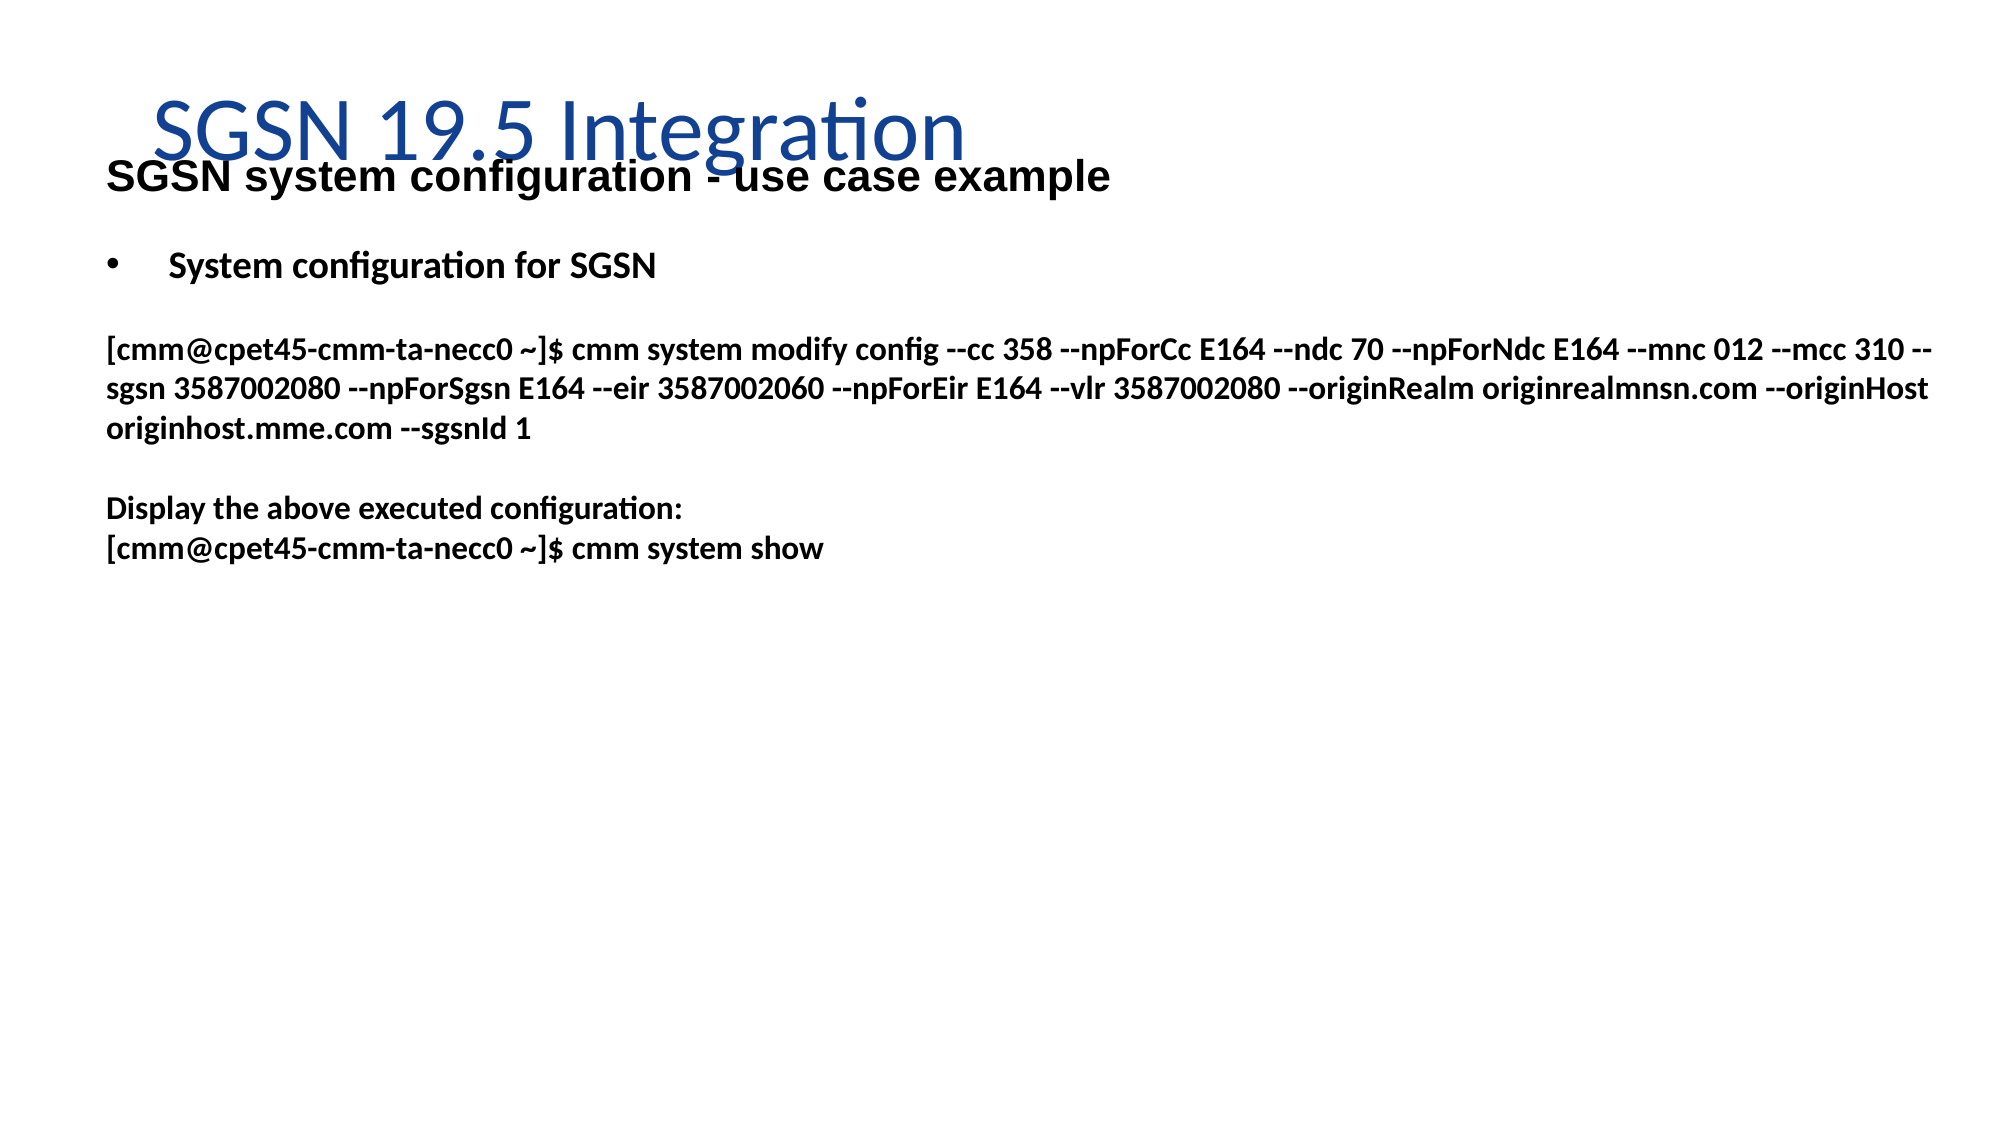

# SGSN 19.5 Integration
SGSN system configuration - use case example

System configuration for SGSN

[cmm@cpet45-cmm-ta-necc0 ~]$ cmm system modify config --cc 358 --npForCc E164 --ndc 70 --npForNdc E164 --mnc 012 --mcc 310 --sgsn 3587002080 --npForSgsn E164 --eir 3587002060 --npForEir E164 --vlr 3587002080 --originRealm originrealmnsn.com --originHost originhost.mme.com --sgsnId 1

Display the above executed configuration:
[cmm@cpet45-cmm-ta-necc0 ~]$ cmm system show